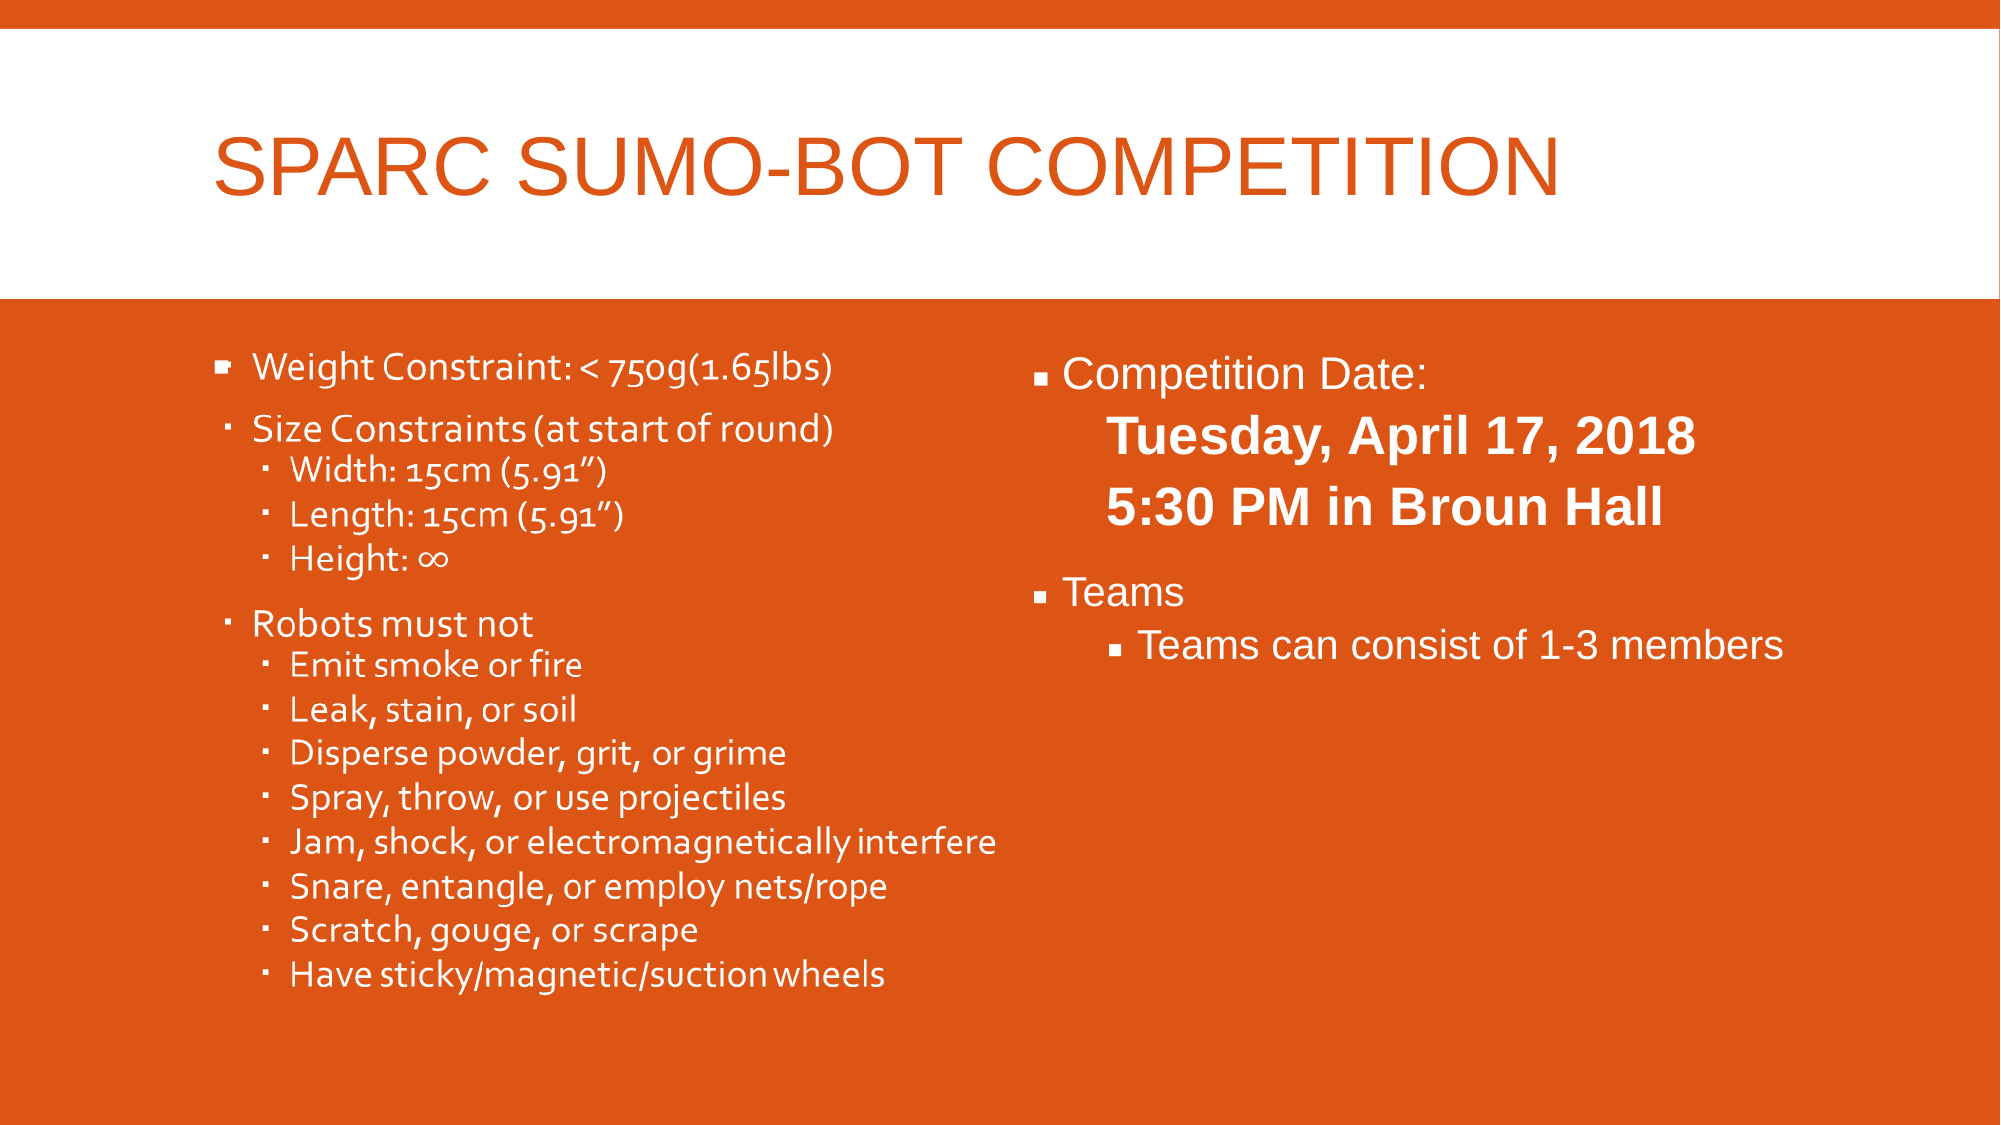

# SPARC SUMO-BOT COMPETITION

Competition Date:
Tuesday, April 17, 2018
5:30 PM in Broun Hall
Teams
Teams can consist of 1-3 members